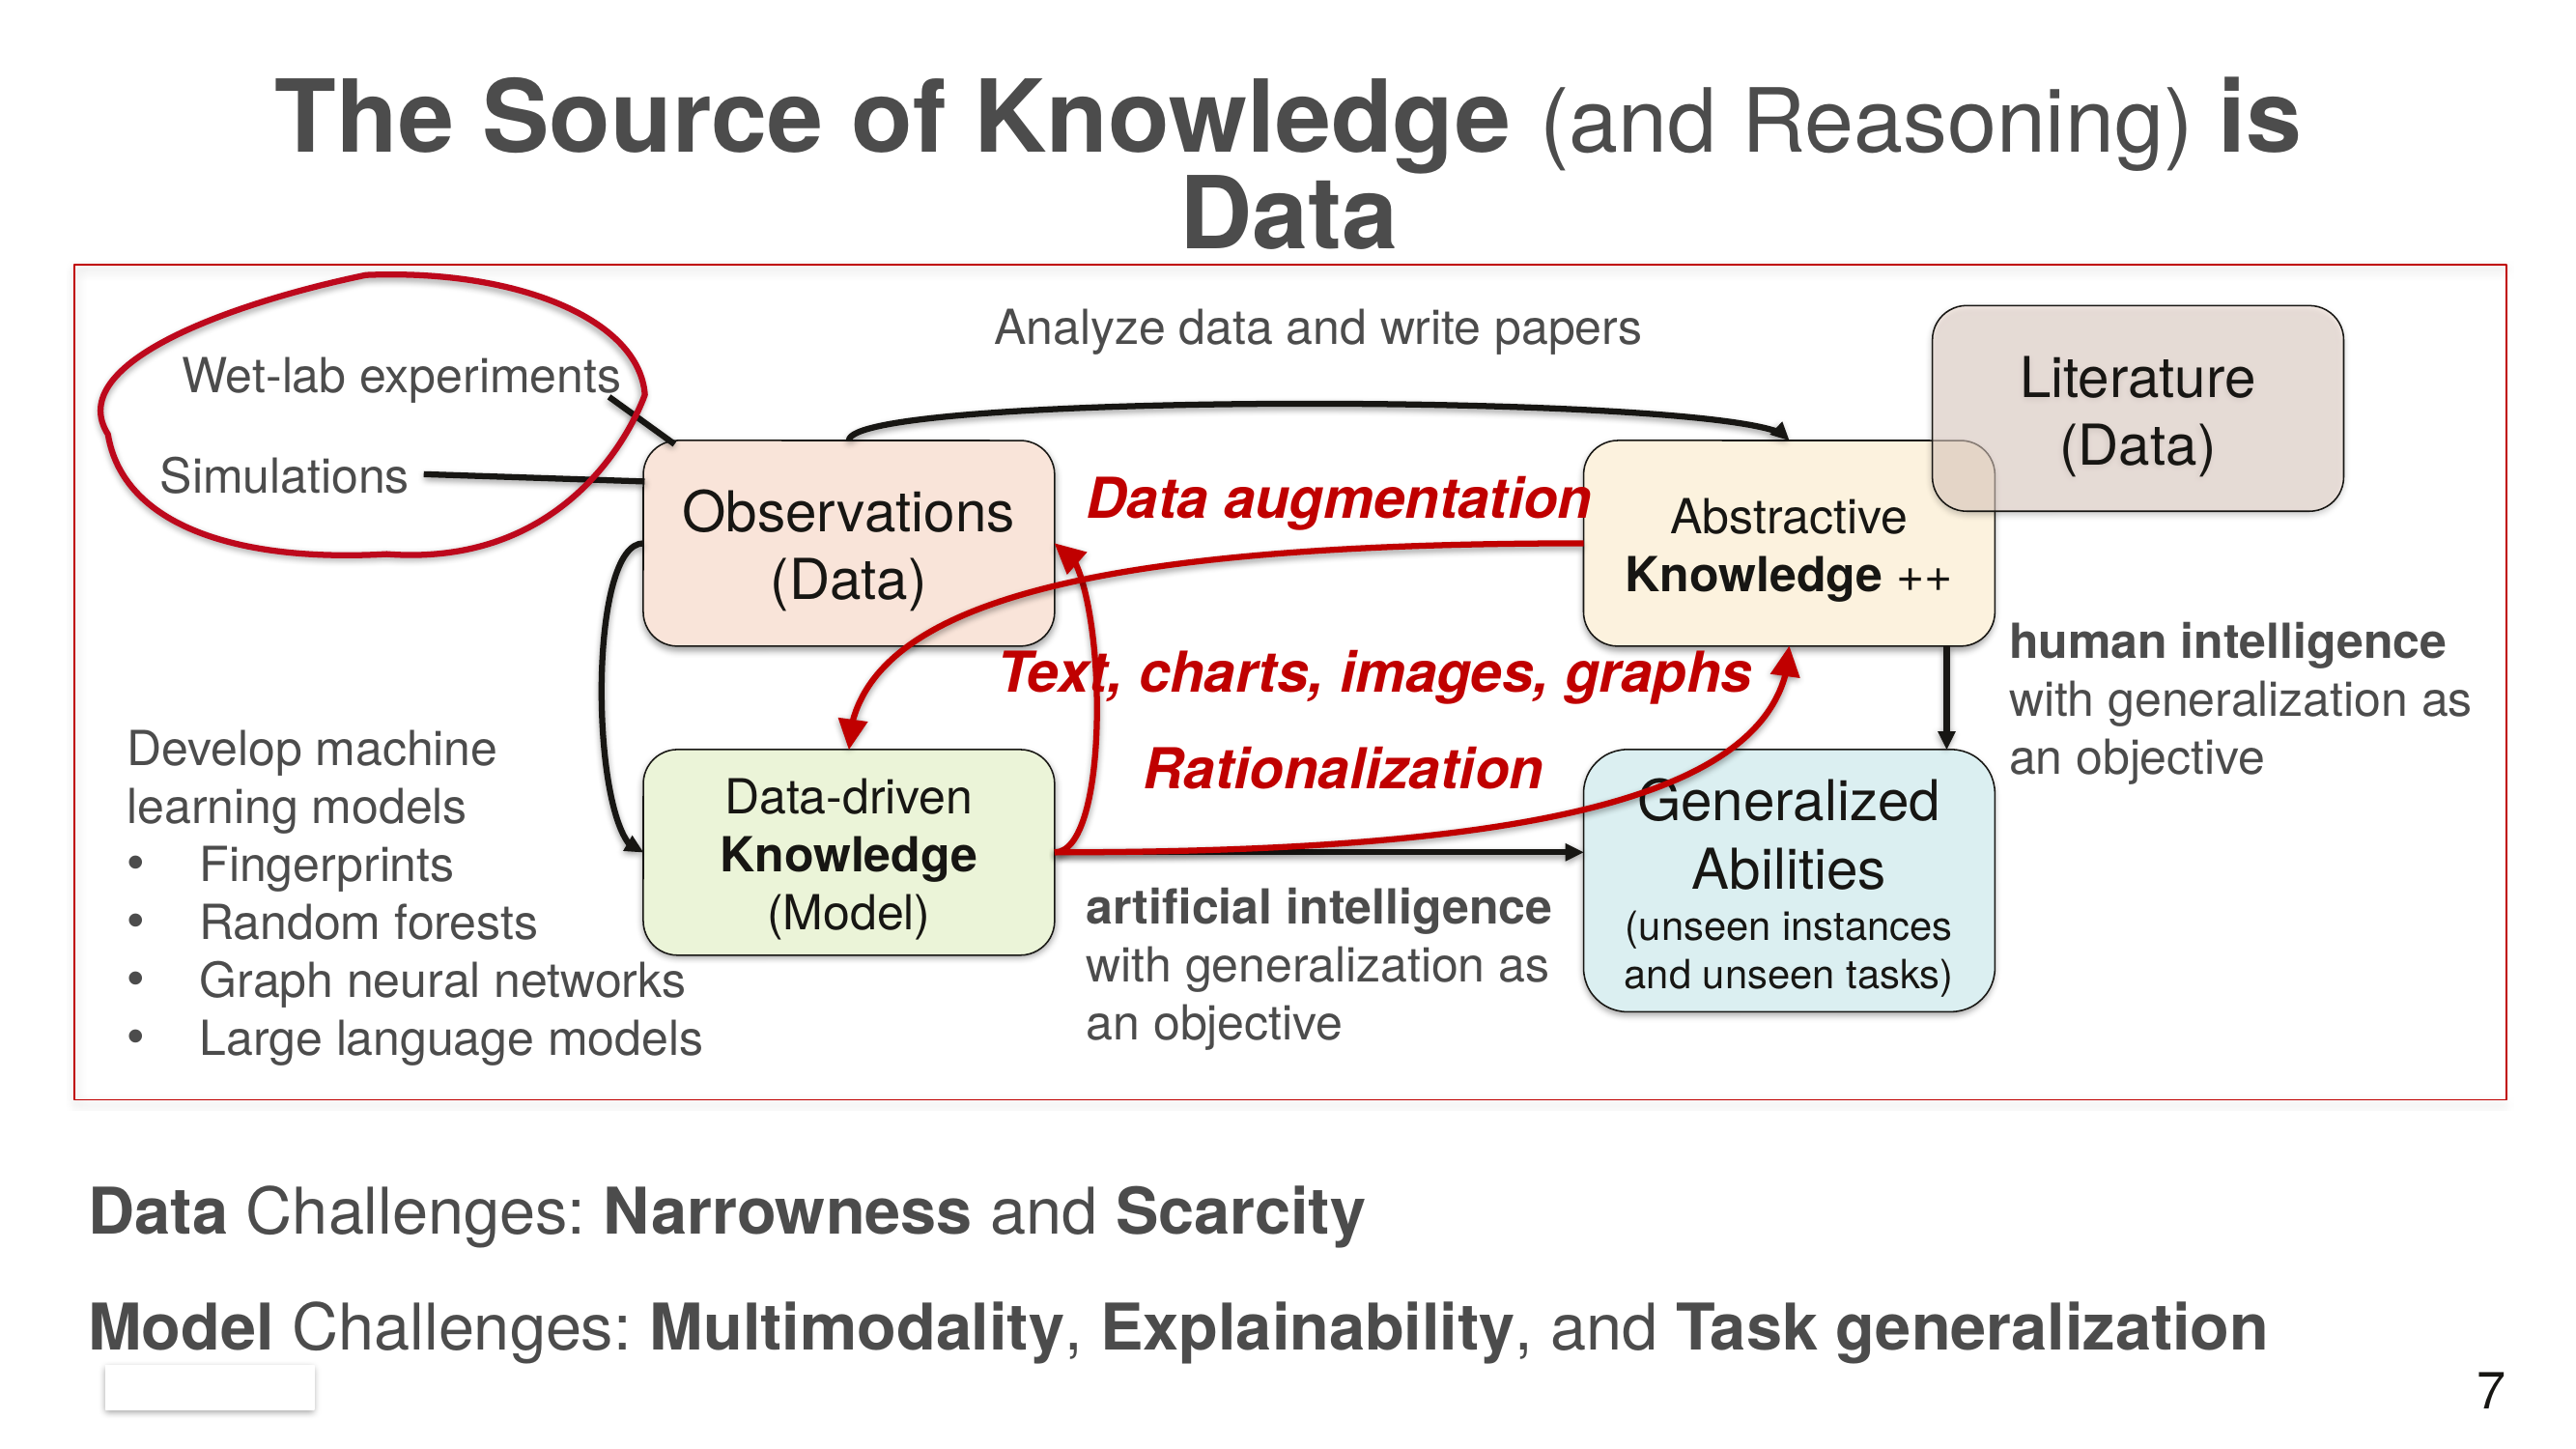

# The Source of Knowledge (and Reasoning) is Data

Analyze data and write papers
Literature
(Data)
Wet-lab experiments
Simulations
Observations
(Data)
Abstractive Knowledge ++
human intelligence
with generalization as an objective
Develop machine
learning models
Fingerprints
Random forests
Graph neural networks
Large language models
Data-driven Knowledge
(Model)
Generalized Abilities
(unseen instances and unseen tasks)
artificial intelligence
with generalization as an objective

Data augmentation
Text, charts, images, graphs
Rationalization
Data Challenges: Narrowness and Scarcity
Model Challenges: Multimodality, Explainability, and Task generalization
7